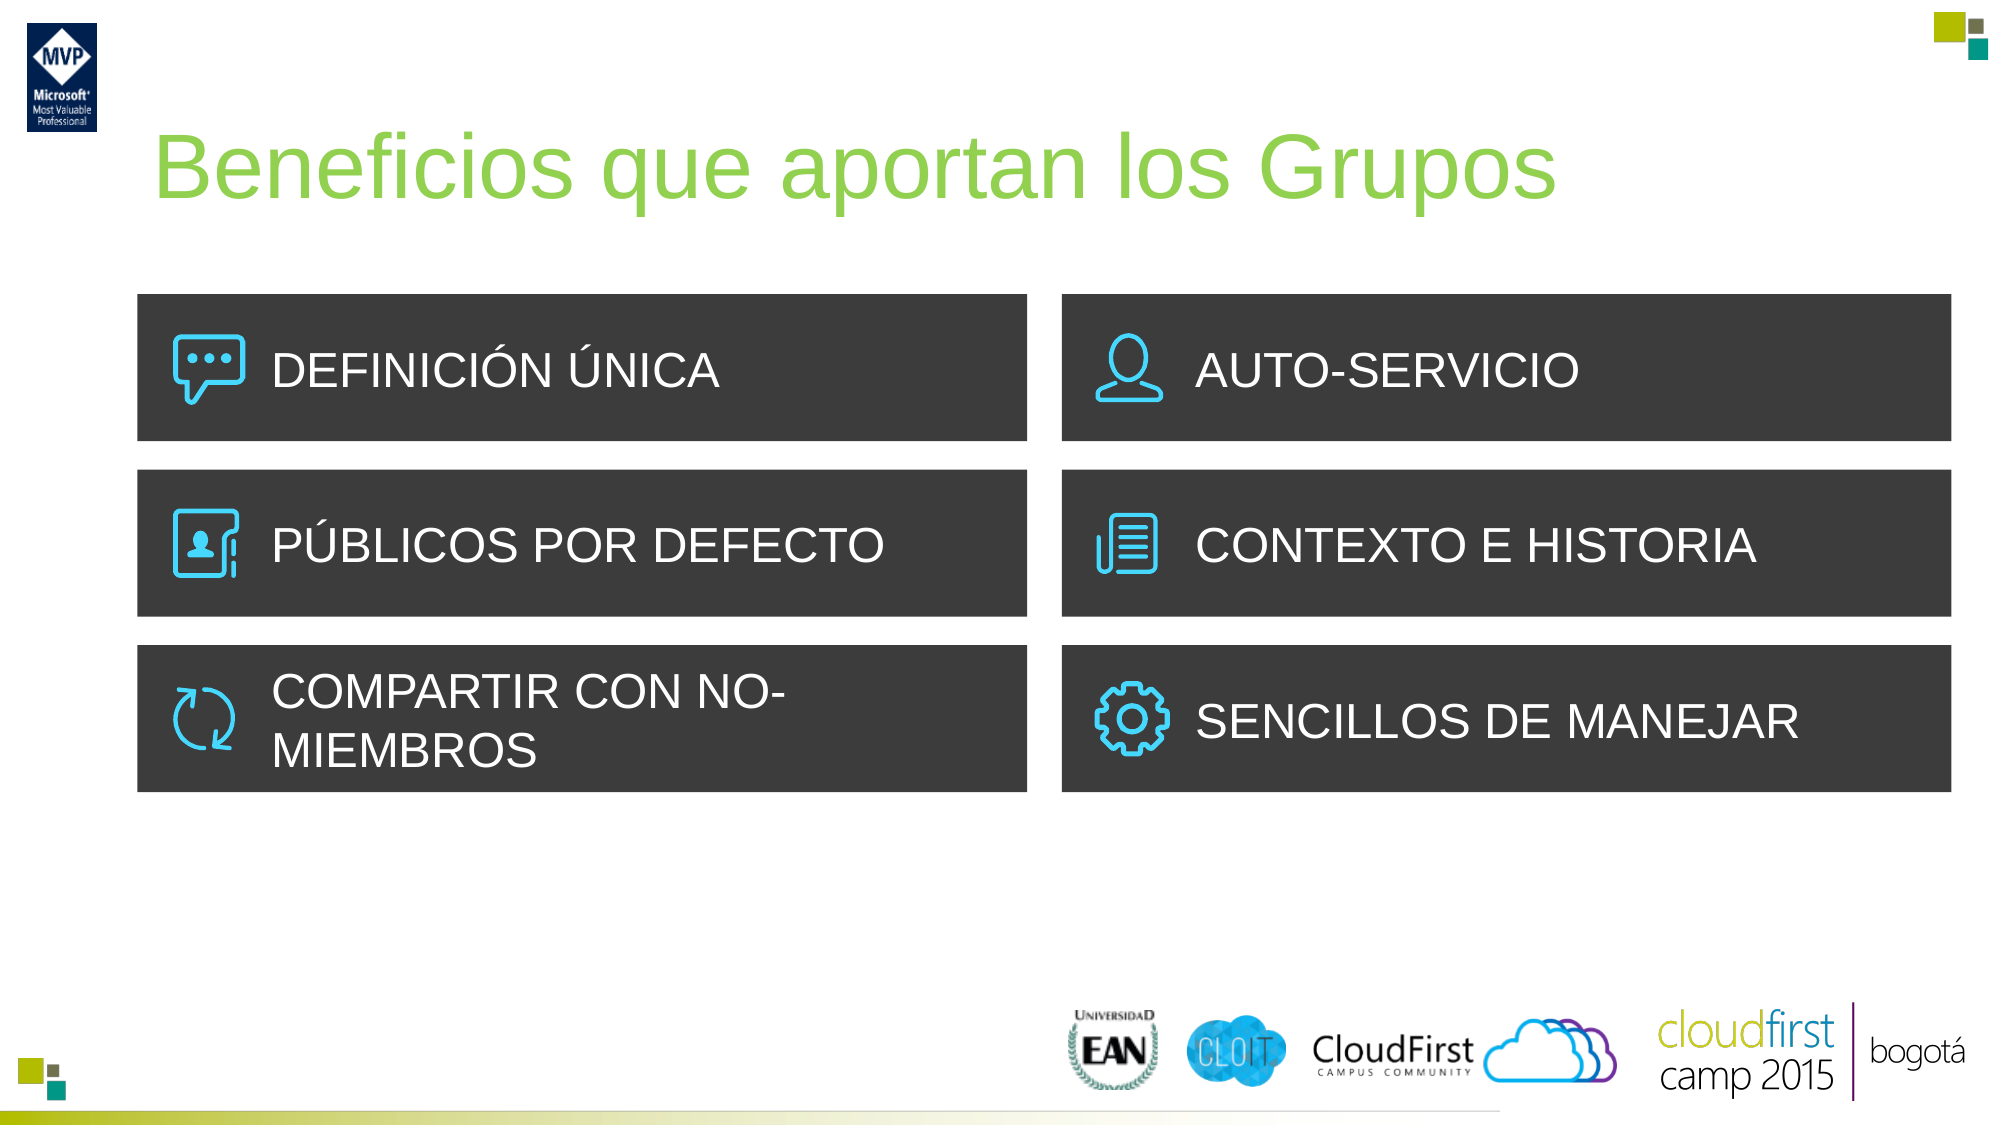

# Beneficios que aportan los Grupos
DEFINICIÓN ÚNICA

AUTO-SERVICIO

PÚBLICOS POR DEFECTO

CONTEXTO E HISTORIA

COMPARTIR CON NO-MIEMBROS

SENCILLOS DE MANEJAR